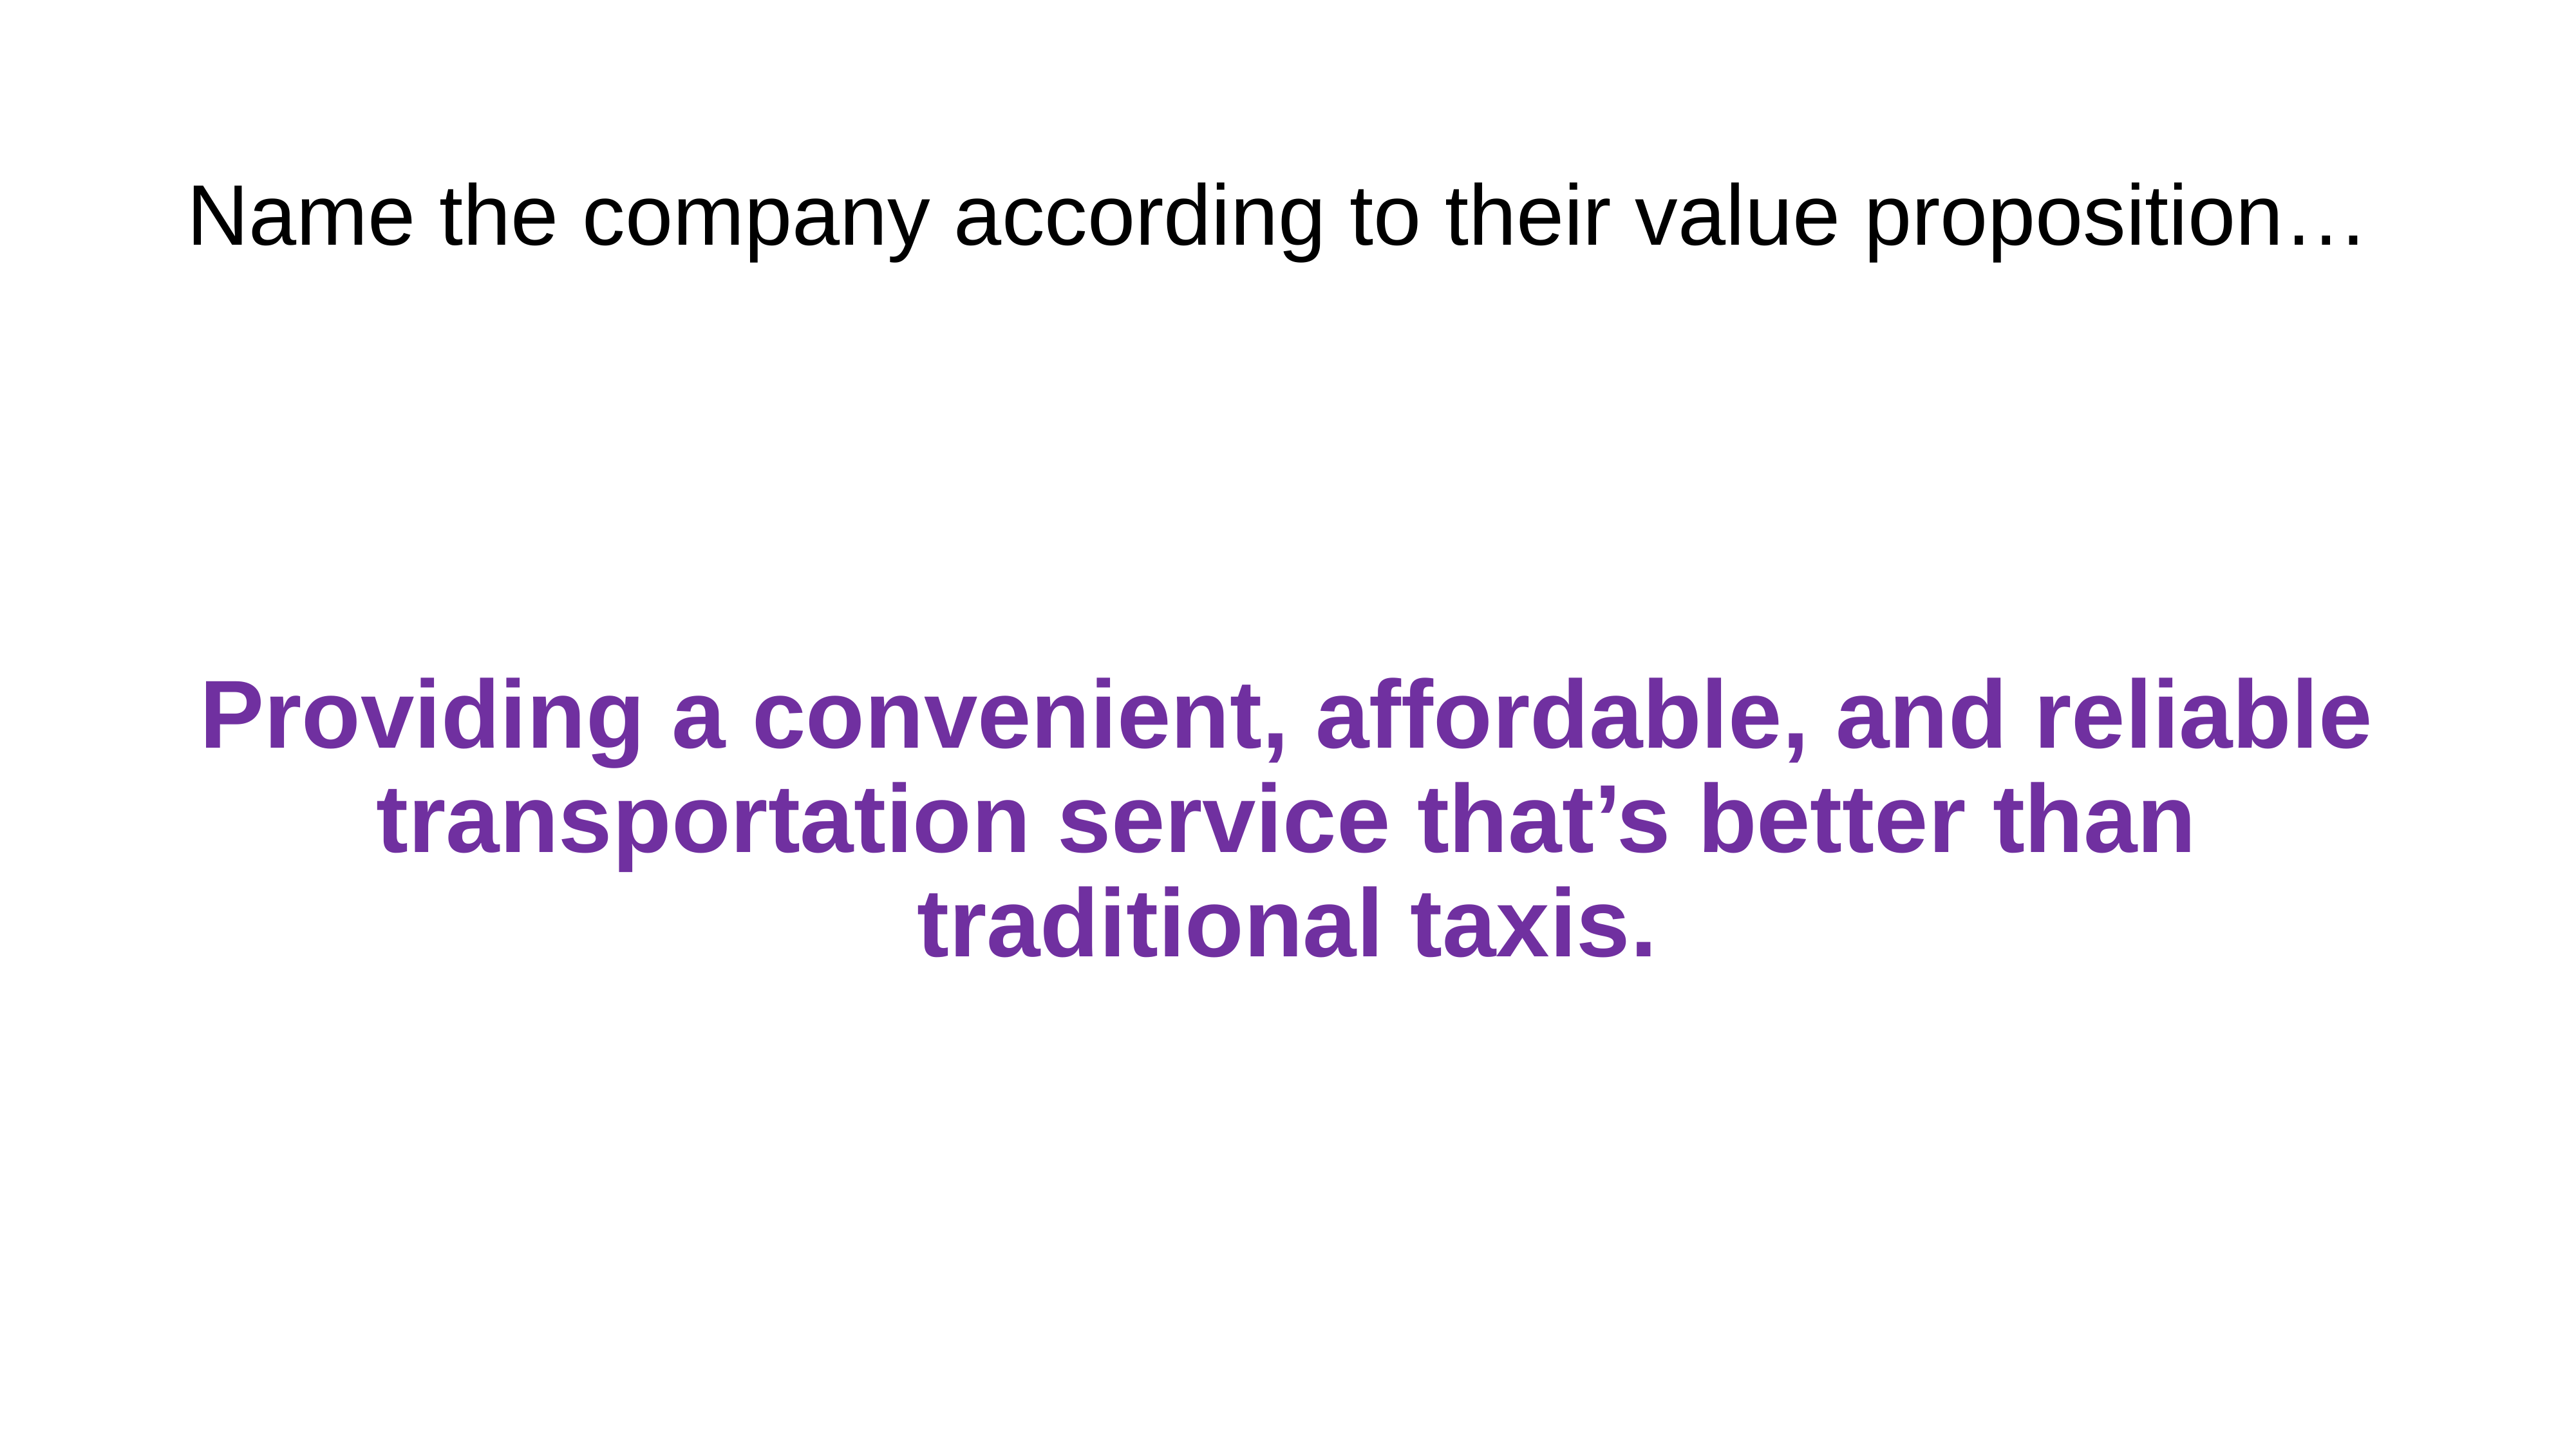

# Name the company according to their value proposition…

Providing a convenient, affordable, and reliable transportation service that’s better than traditional taxis.